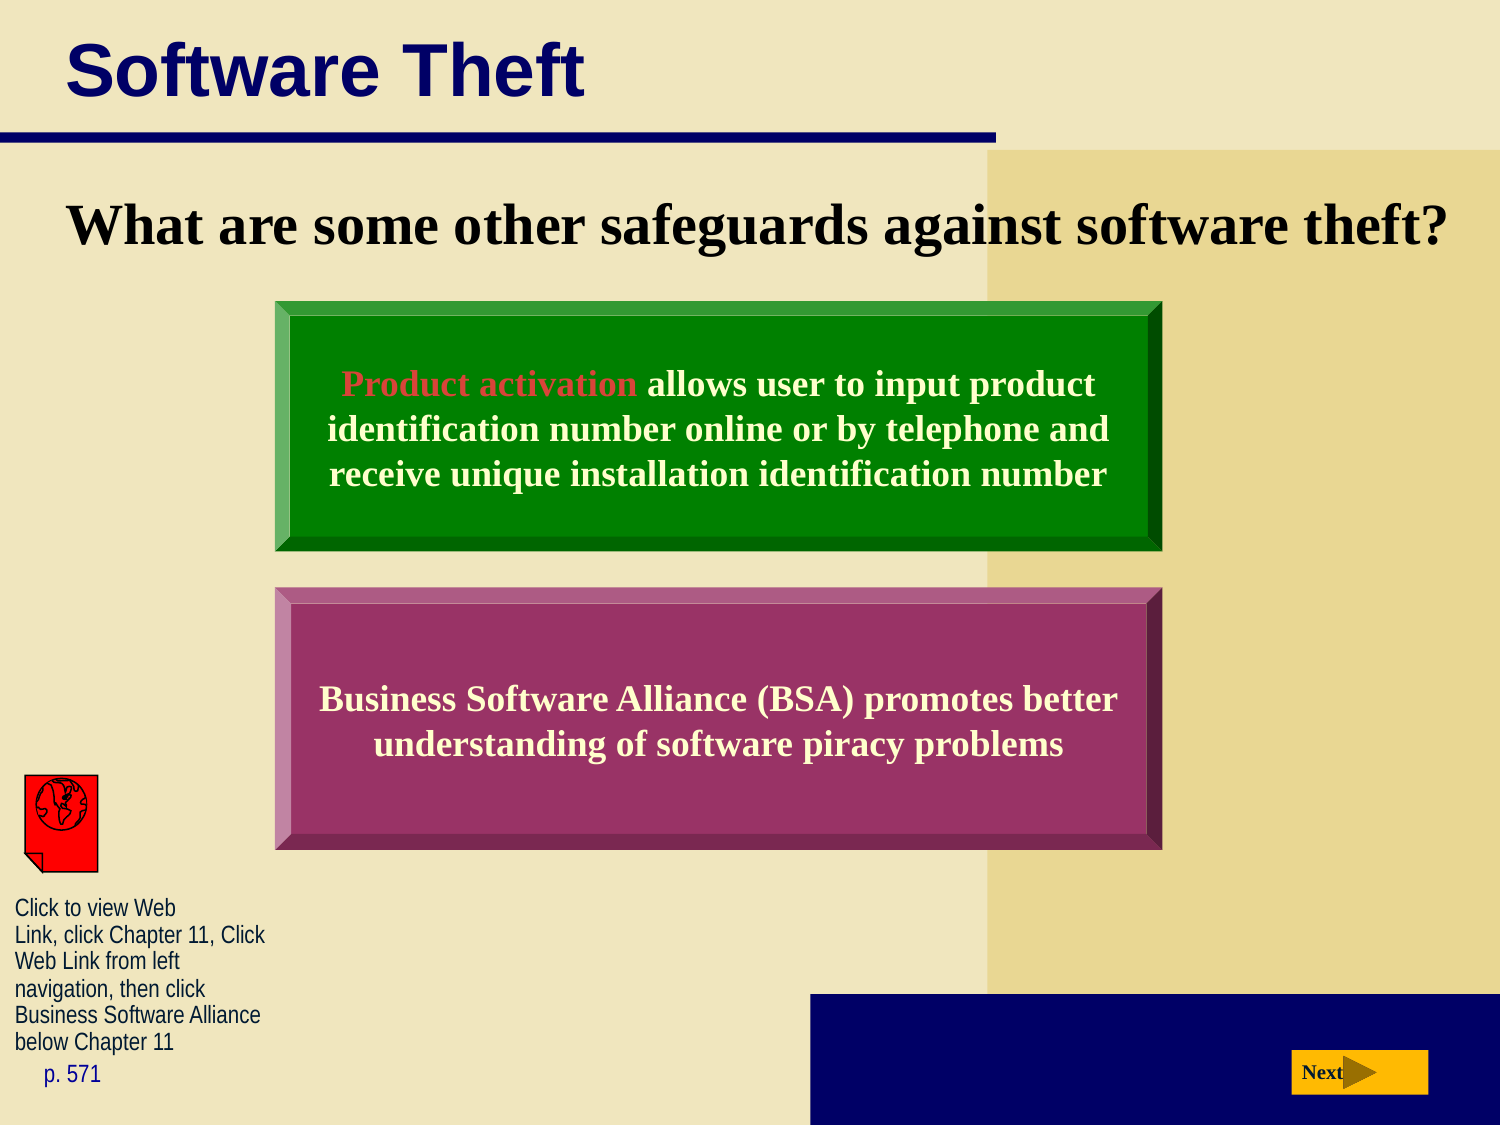

# Software Theft
What are some other safeguards against software theft?
Product activation allows user to input product identification number online or by telephone and receive unique installation identification number
Business Software Alliance (BSA) promotes better understanding of software piracy problems

Click to view Web
Link, click Chapter 11, Click
Web Link from left
navigation, then click
Business Software Alliance below Chapter 11
p. 571

Next